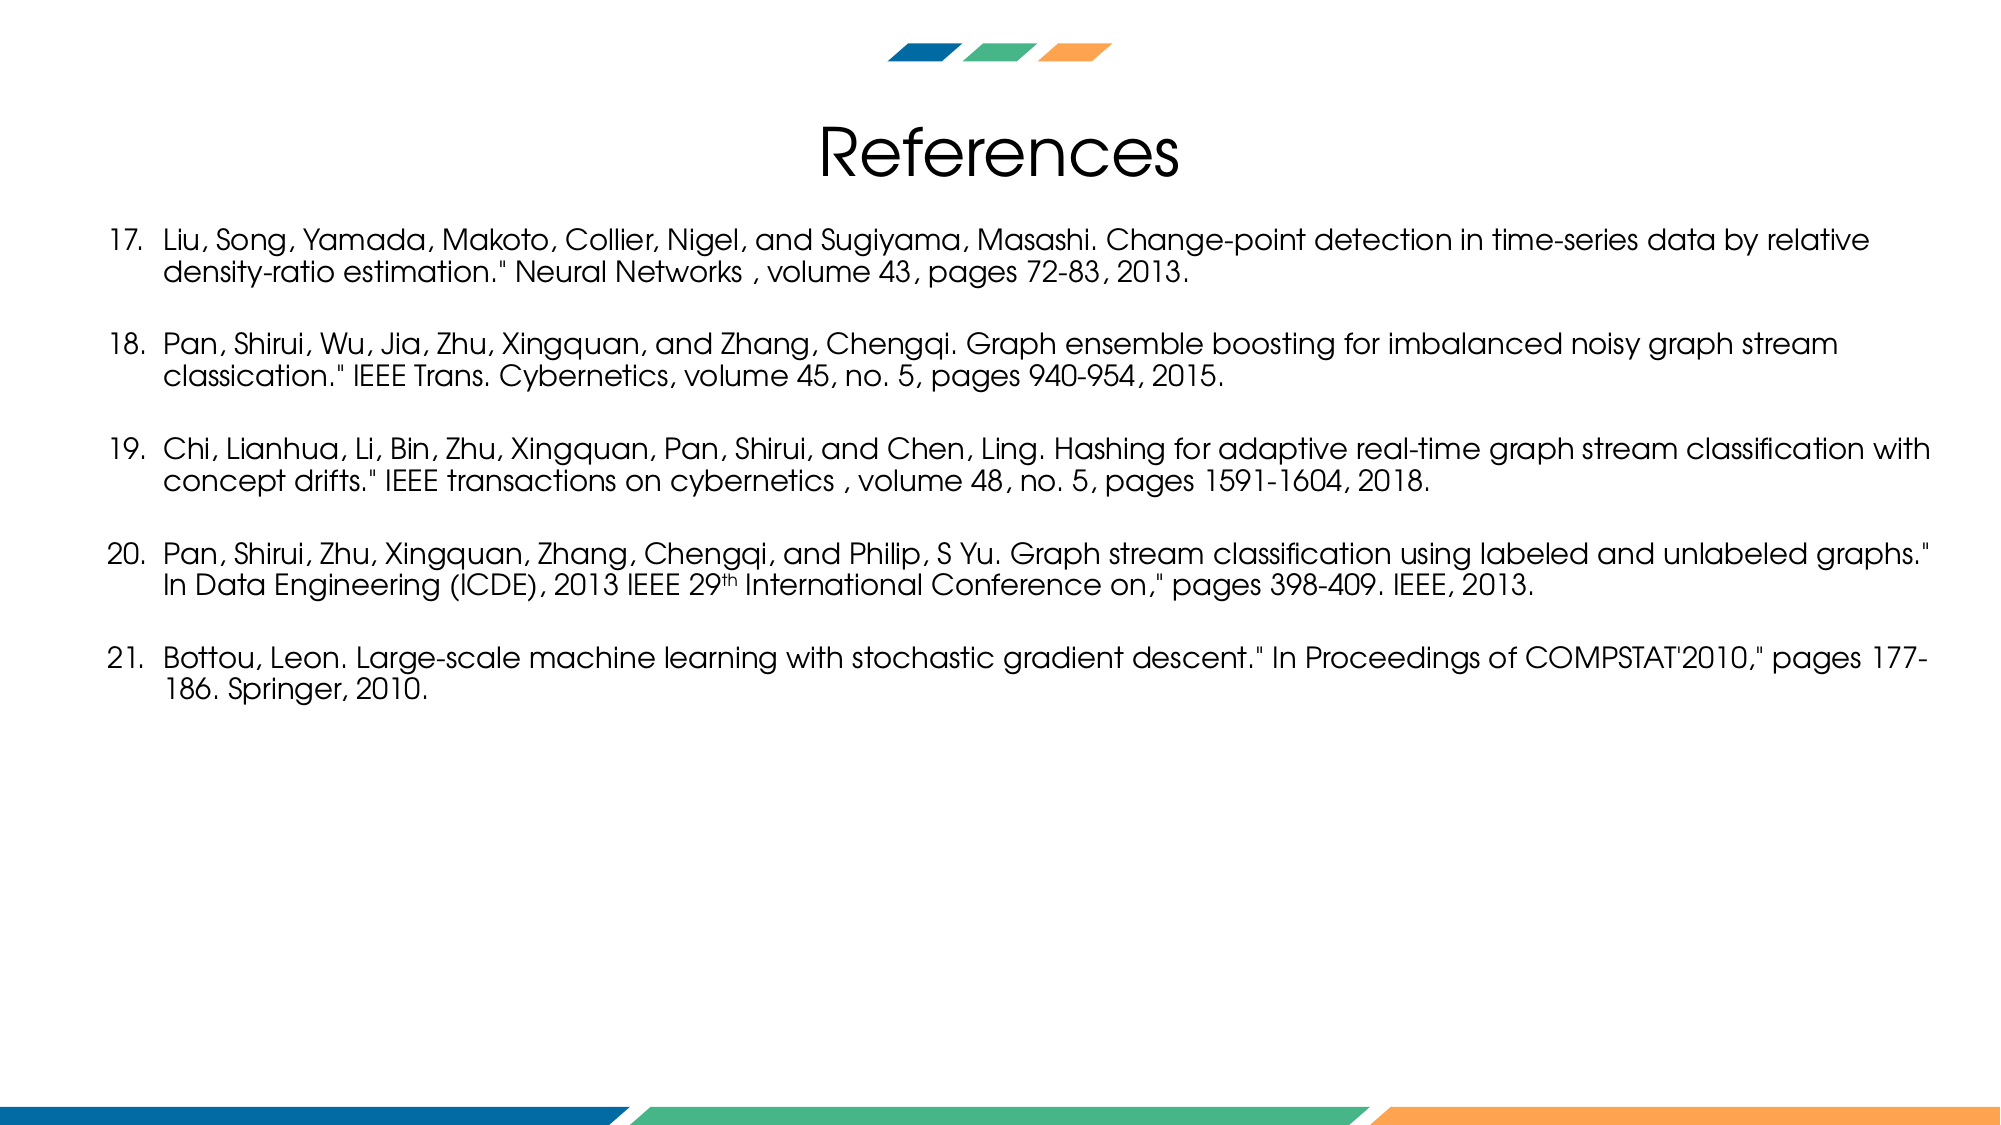

References

Liu, Song, Yamada, Makoto, Collier, Nigel, and Sugiyama, Masashi. Change-point detection in time-series data by relative density-ratio estimation." Neural Networks , volume 43, pages 72-83, 2013.
Pan, Shirui, Wu, Jia, Zhu, Xingquan, and Zhang, Chengqi. Graph ensemble boosting for imbalanced noisy graph stream classication." IEEE Trans. Cybernetics, volume 45, no. 5, pages 940-954, 2015.
Chi, Lianhua, Li, Bin, Zhu, Xingquan, Pan, Shirui, and Chen, Ling. Hashing for adaptive real-time graph stream classification with concept drifts." IEEE transactions on cybernetics , volume 48, no. 5, pages 1591-1604, 2018.
Pan, Shirui, Zhu, Xingquan, Zhang, Chengqi, and Philip, S Yu. Graph stream classification using labeled and unlabeled graphs." In Data Engineering (ICDE), 2013 IEEE 29th International Conference on," pages 398-409. IEEE, 2013.
Bottou, Leon. Large-scale machine learning with stochastic gradient descent." In Proceedings of COMPSTAT'2010," pages 177-186. Springer, 2010.